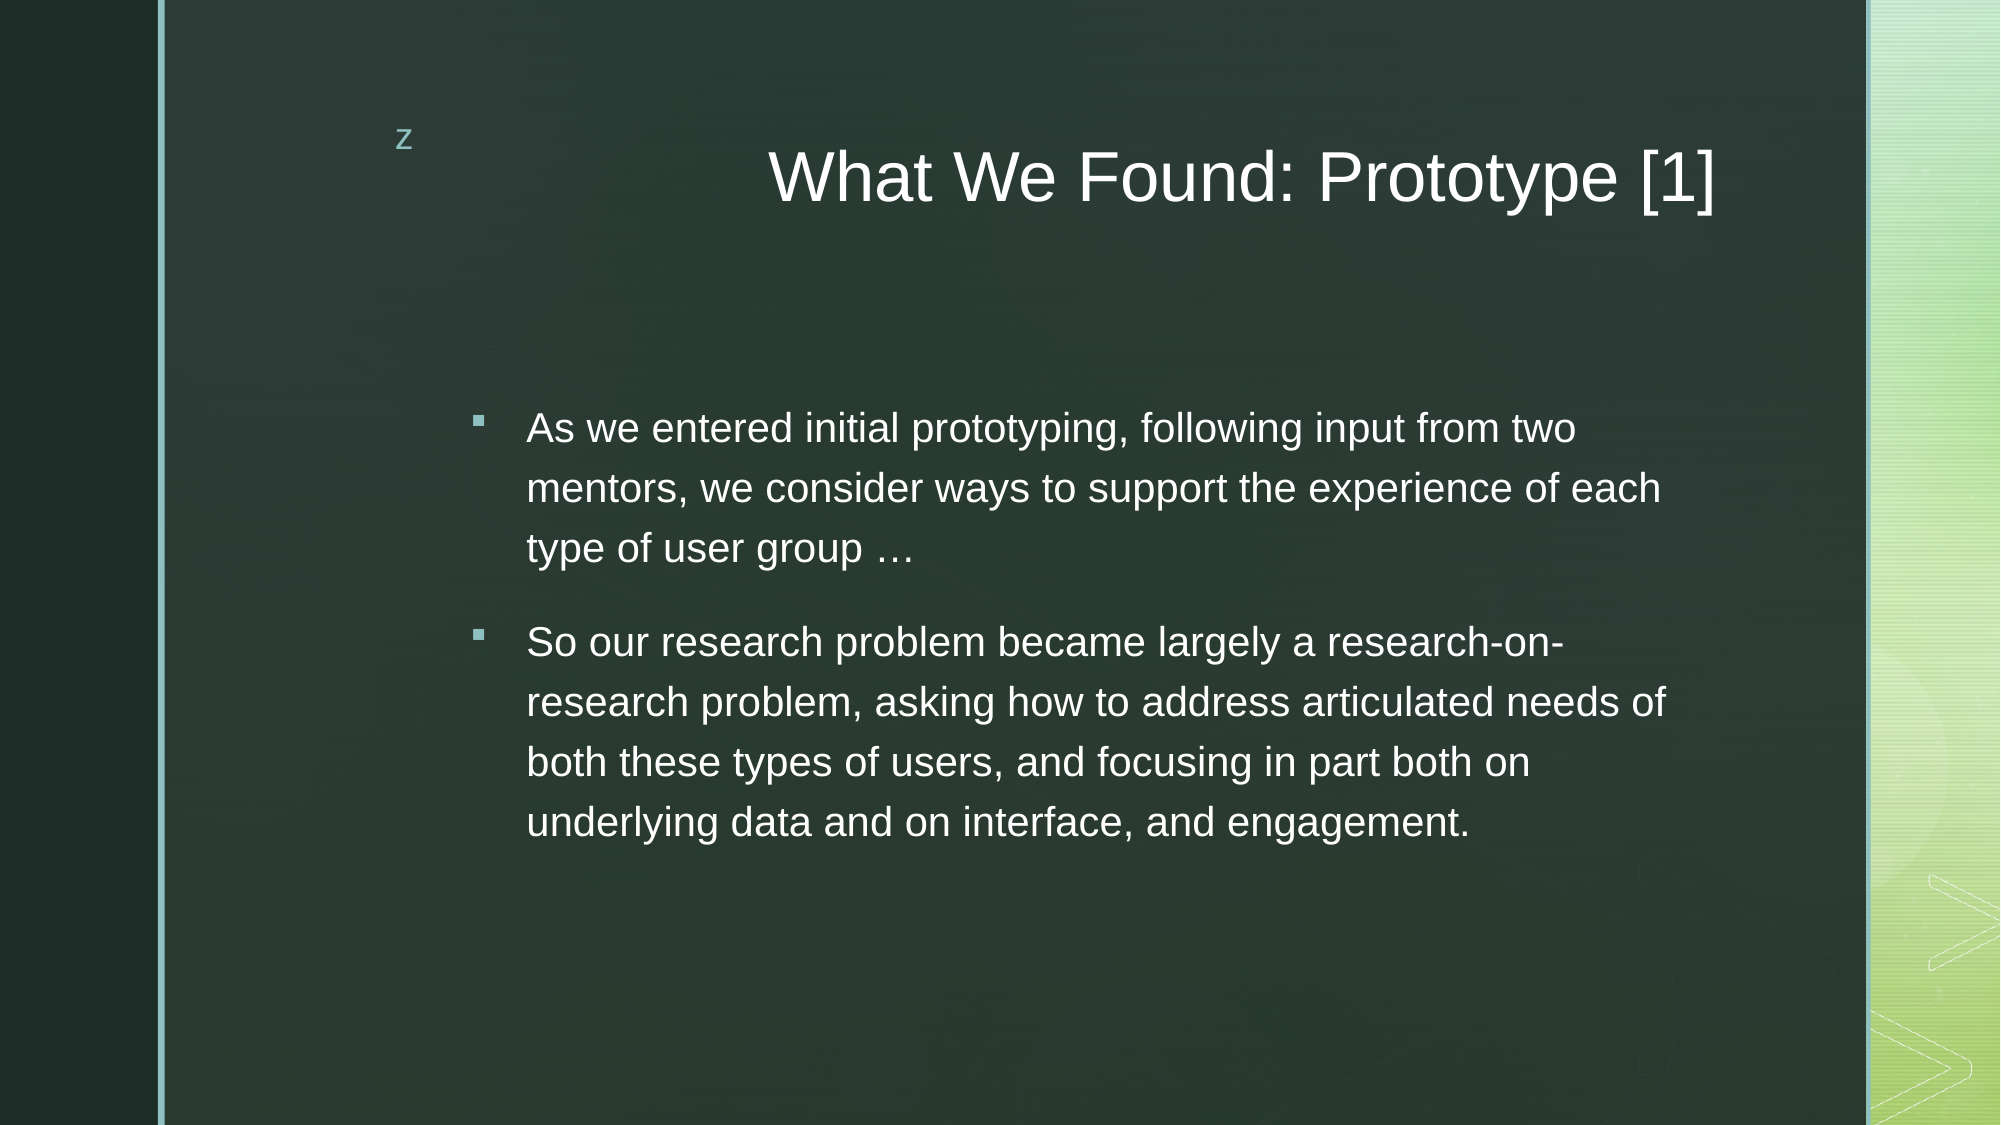

# What We Found: Prototype [1]
As we entered initial prototyping, following input from two mentors, we consider ways to support the experience of each type of user group …
So our research problem became largely a research-on-research problem, asking how to address articulated needs of both these types of users, and focusing in part both on underlying data and on interface, and engagement.